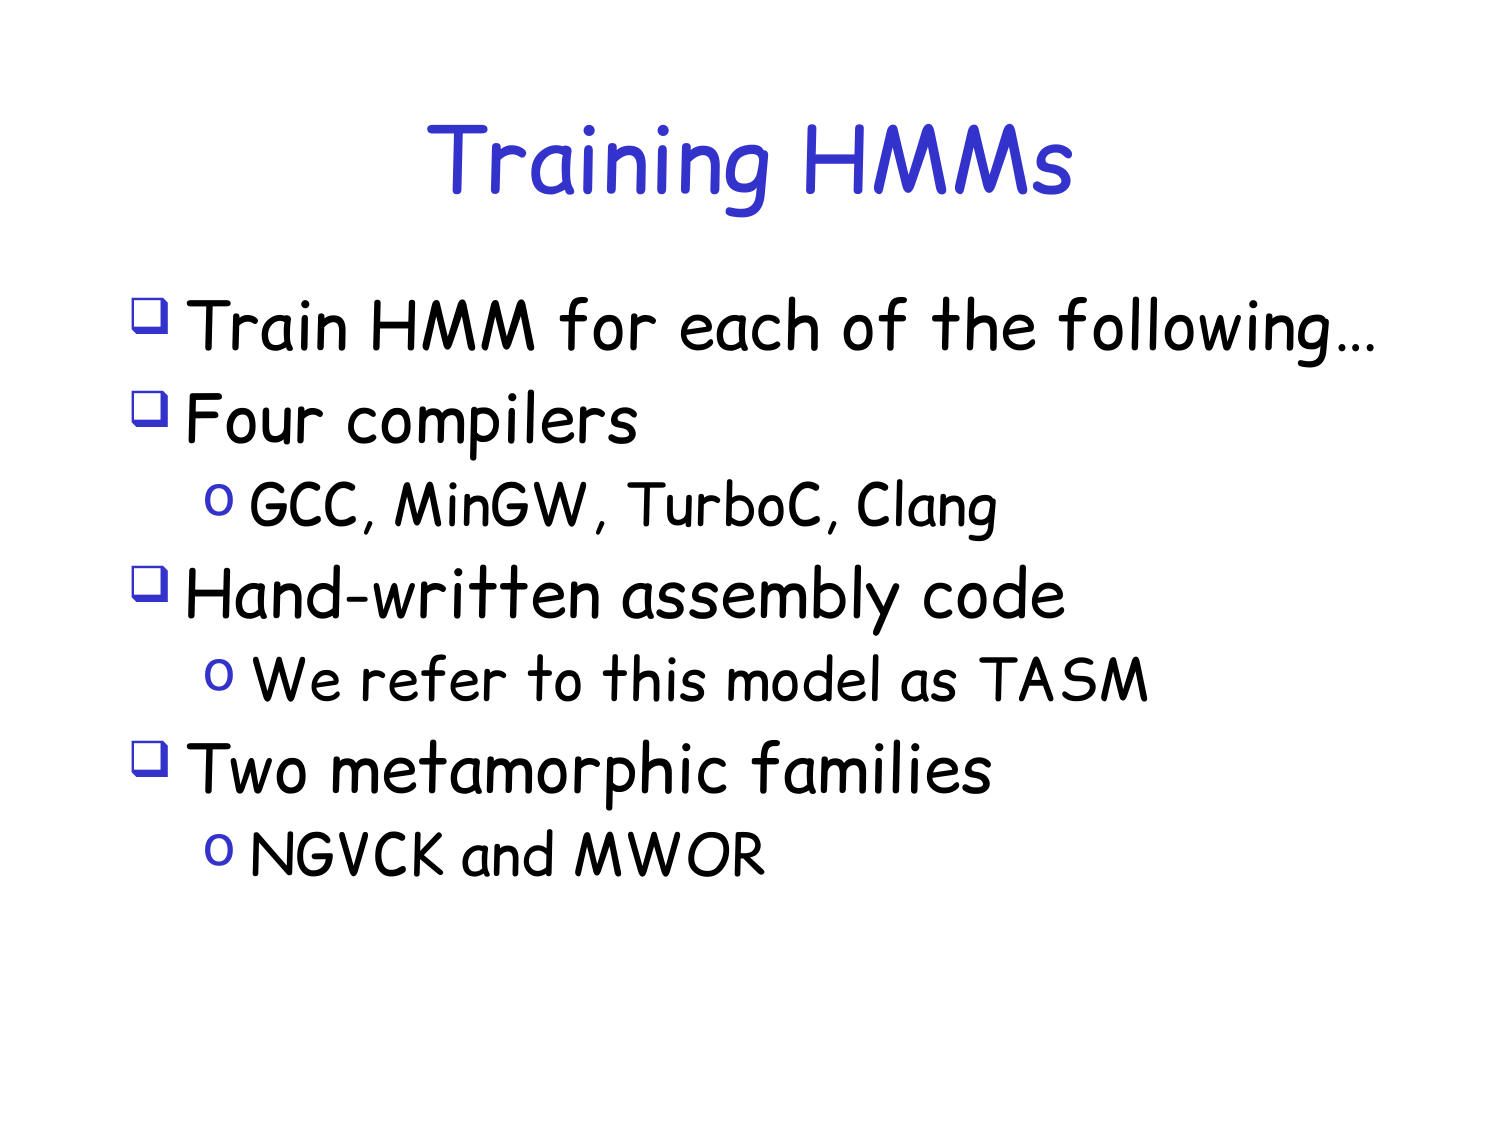

# Training HMMs
Train HMM for each of the following…
Four compilers
GCC, MinGW, TurboC, Clang
Hand-written assembly code
We refer to this model as TASM
Two metamorphic families
NGVCK and MWOR